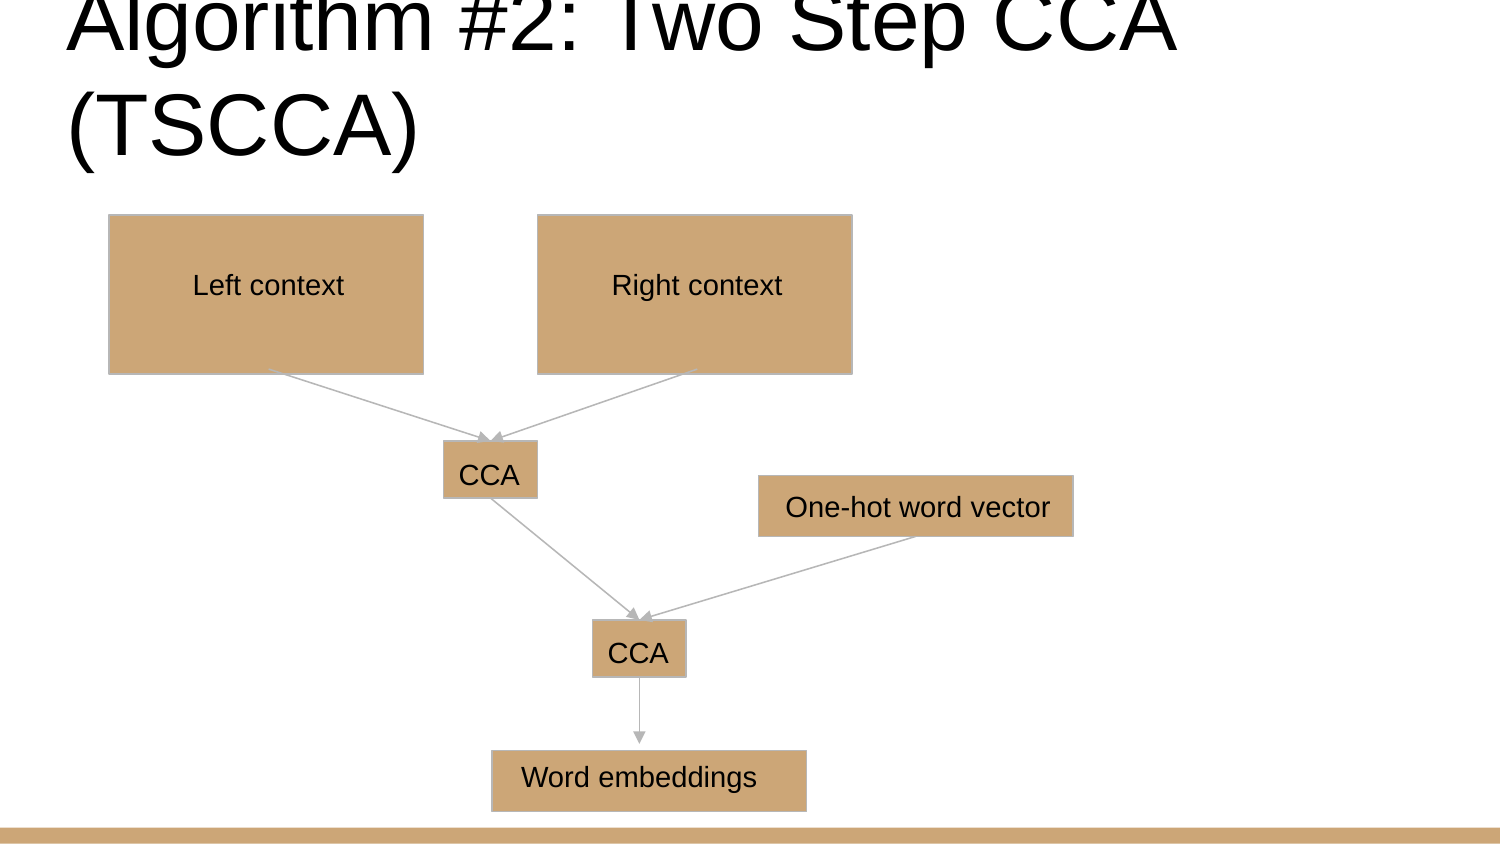

# Algorithm #2: Two Step CCA (TSCCA)

Left context

Right context

CCA
One-hot word vector

CCA
Word embeddings